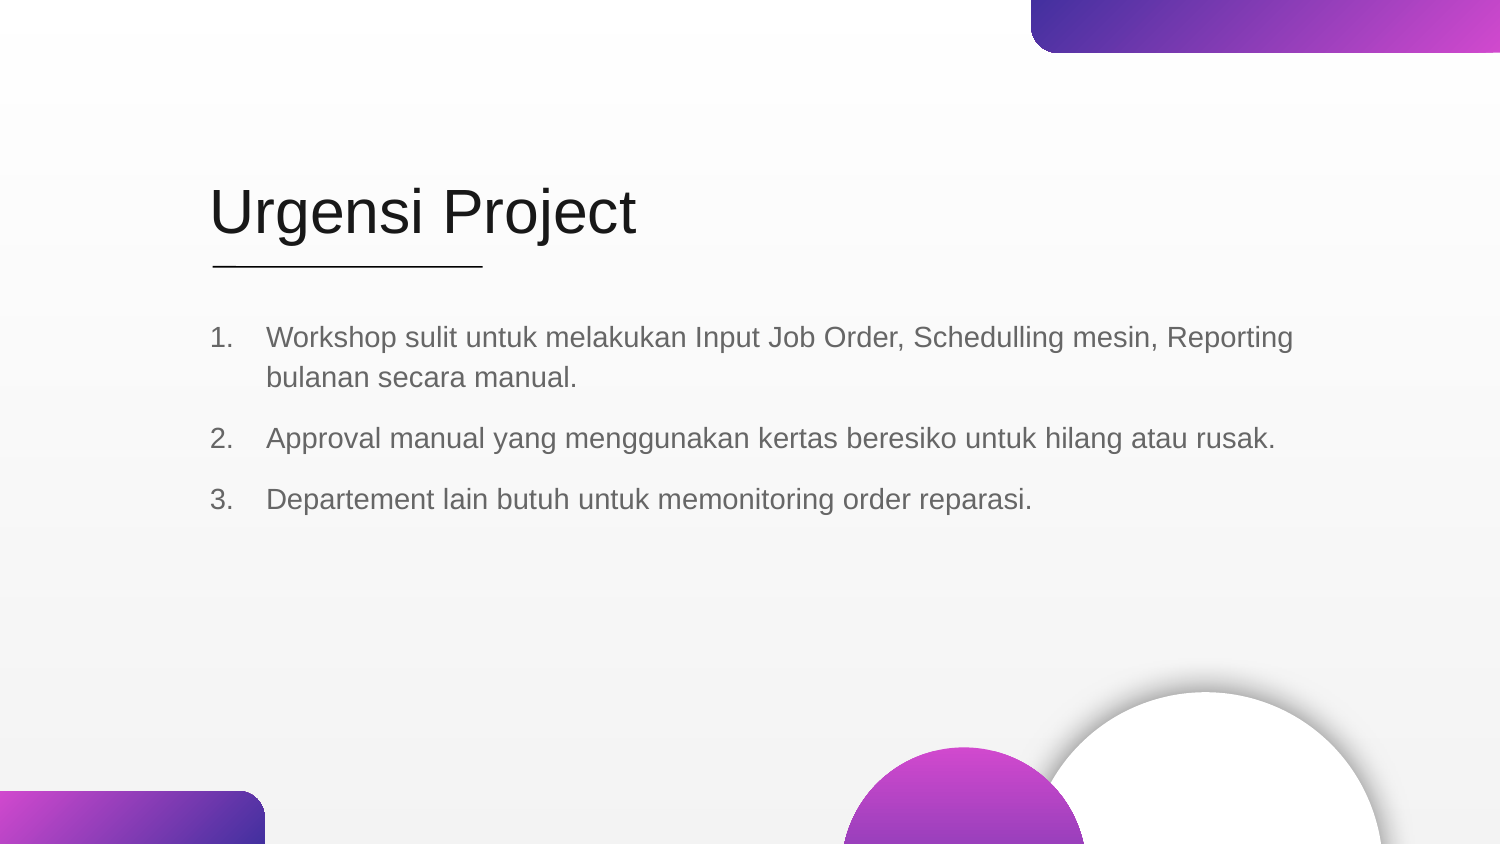

# Urgensi Project
Workshop sulit untuk melakukan Input Job Order, Schedulling mesin, Reporting bulanan secara manual.
Approval manual yang menggunakan kertas beresiko untuk hilang atau rusak.
Departement lain butuh untuk memonitoring order reparasi.